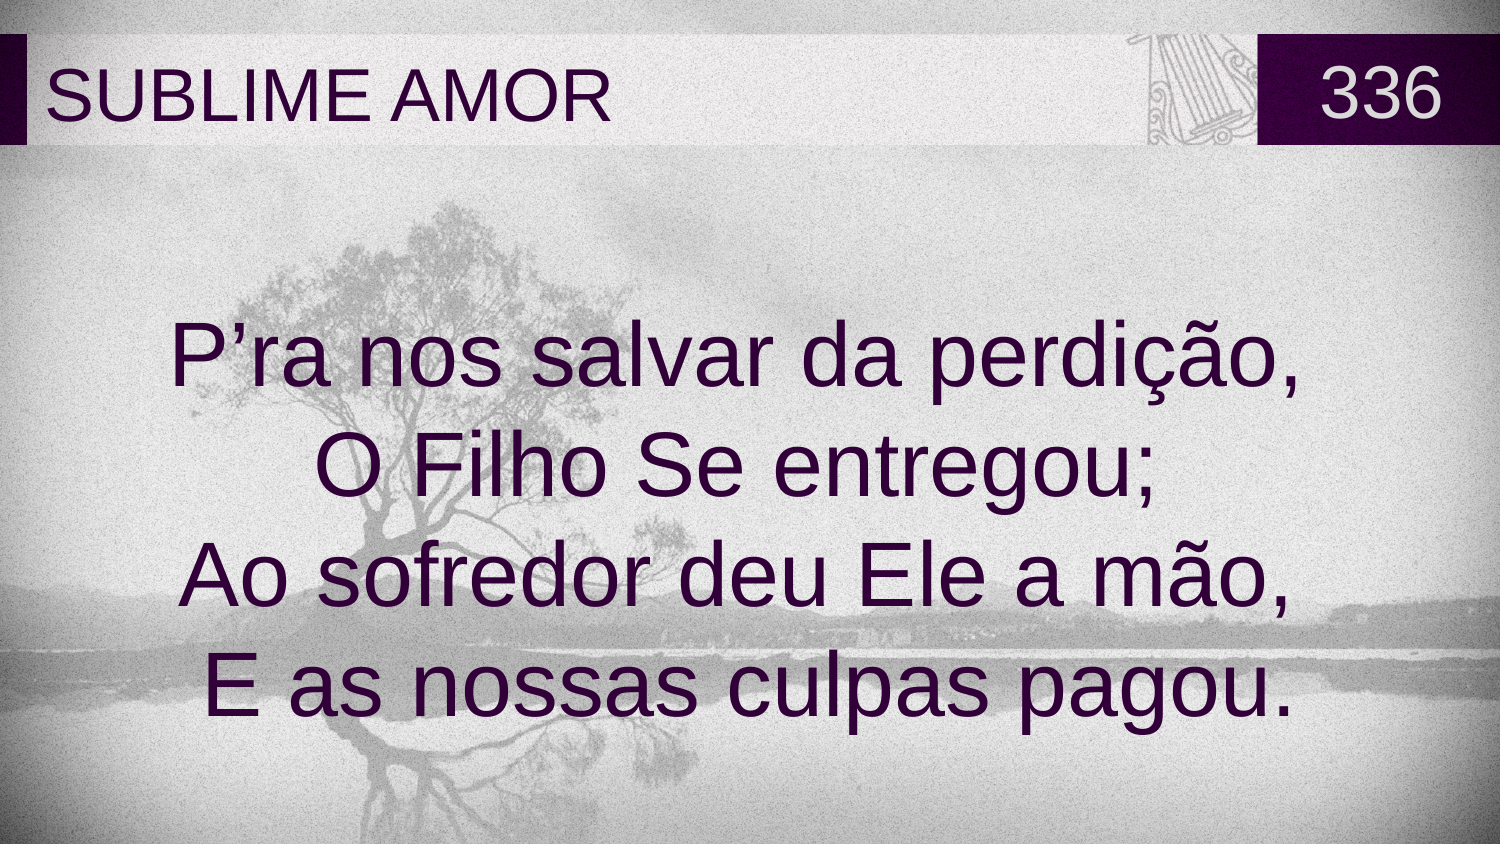

# SUBLIME AMOR
336
P’ra nos salvar da perdição,
O Filho Se entregou;
Ao sofredor deu Ele a mão,
E as nossas culpas pagou.